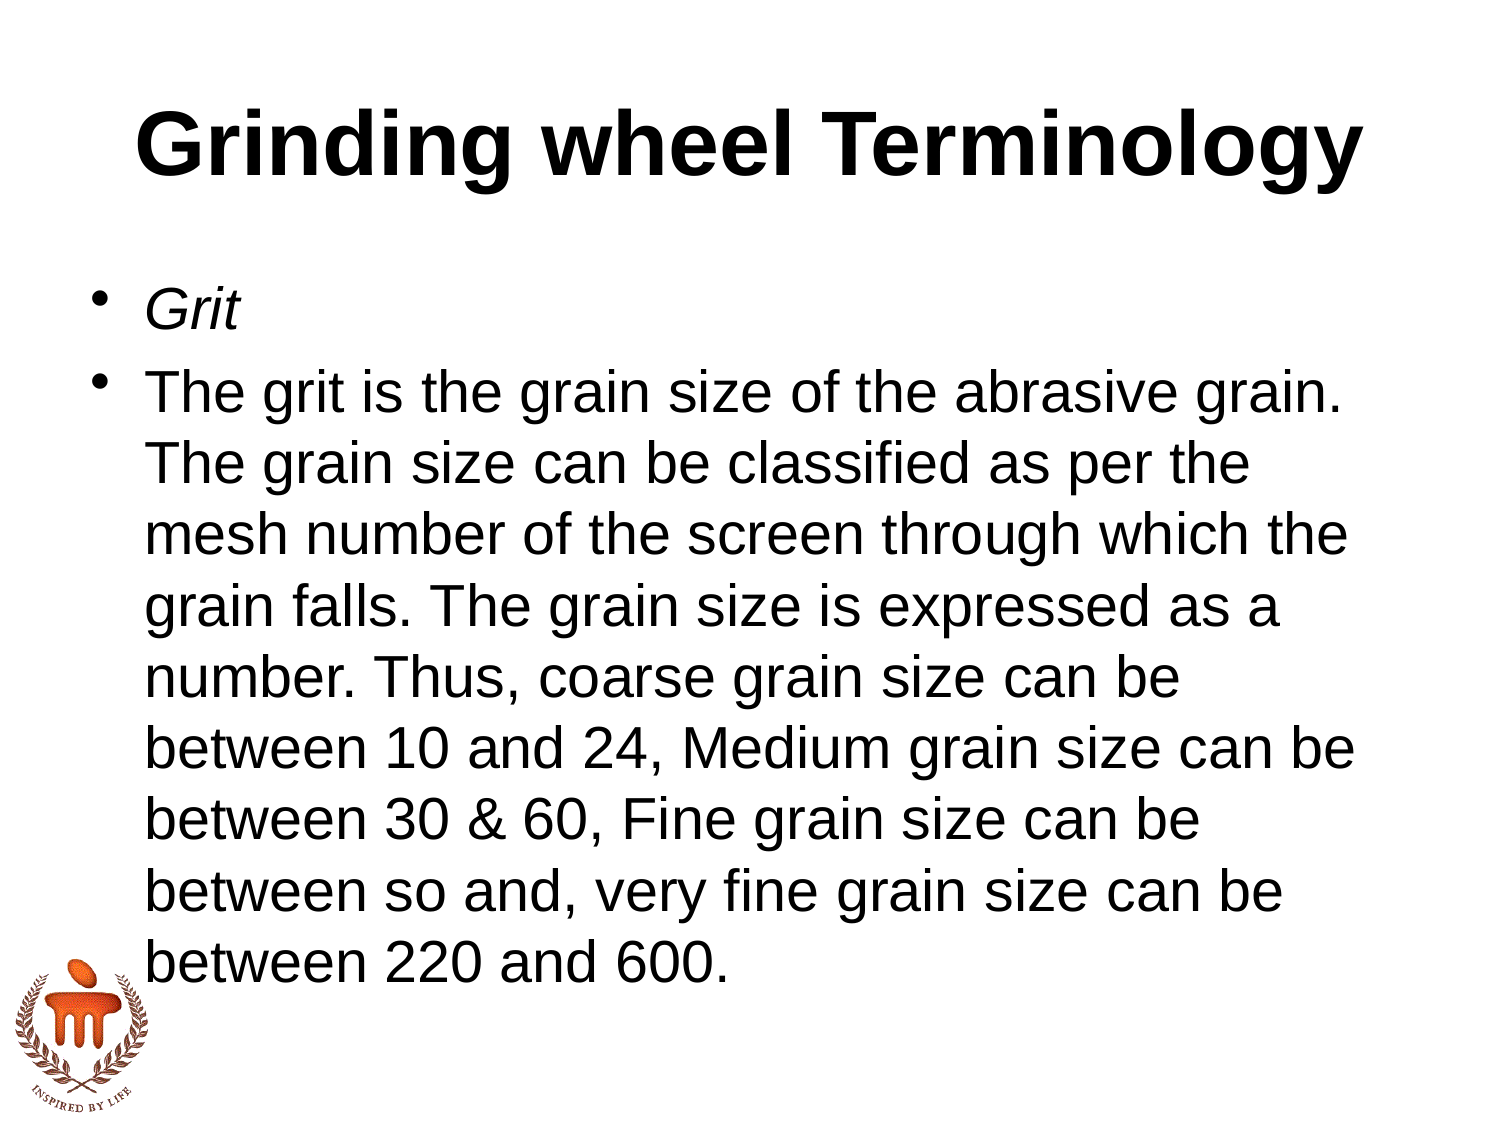

# Grinding wheel Terminology
Grit
The grit is the grain size of the abrasive grain. The grain size can be classified as per the mesh number of the screen through which the grain falls. The grain size is expressed as a number. Thus, coarse grain size can be between 10 and 24, Medium grain size can be between 30 & 60, Fine grain size can be between so and, very fine grain size can be between 220 and 600.